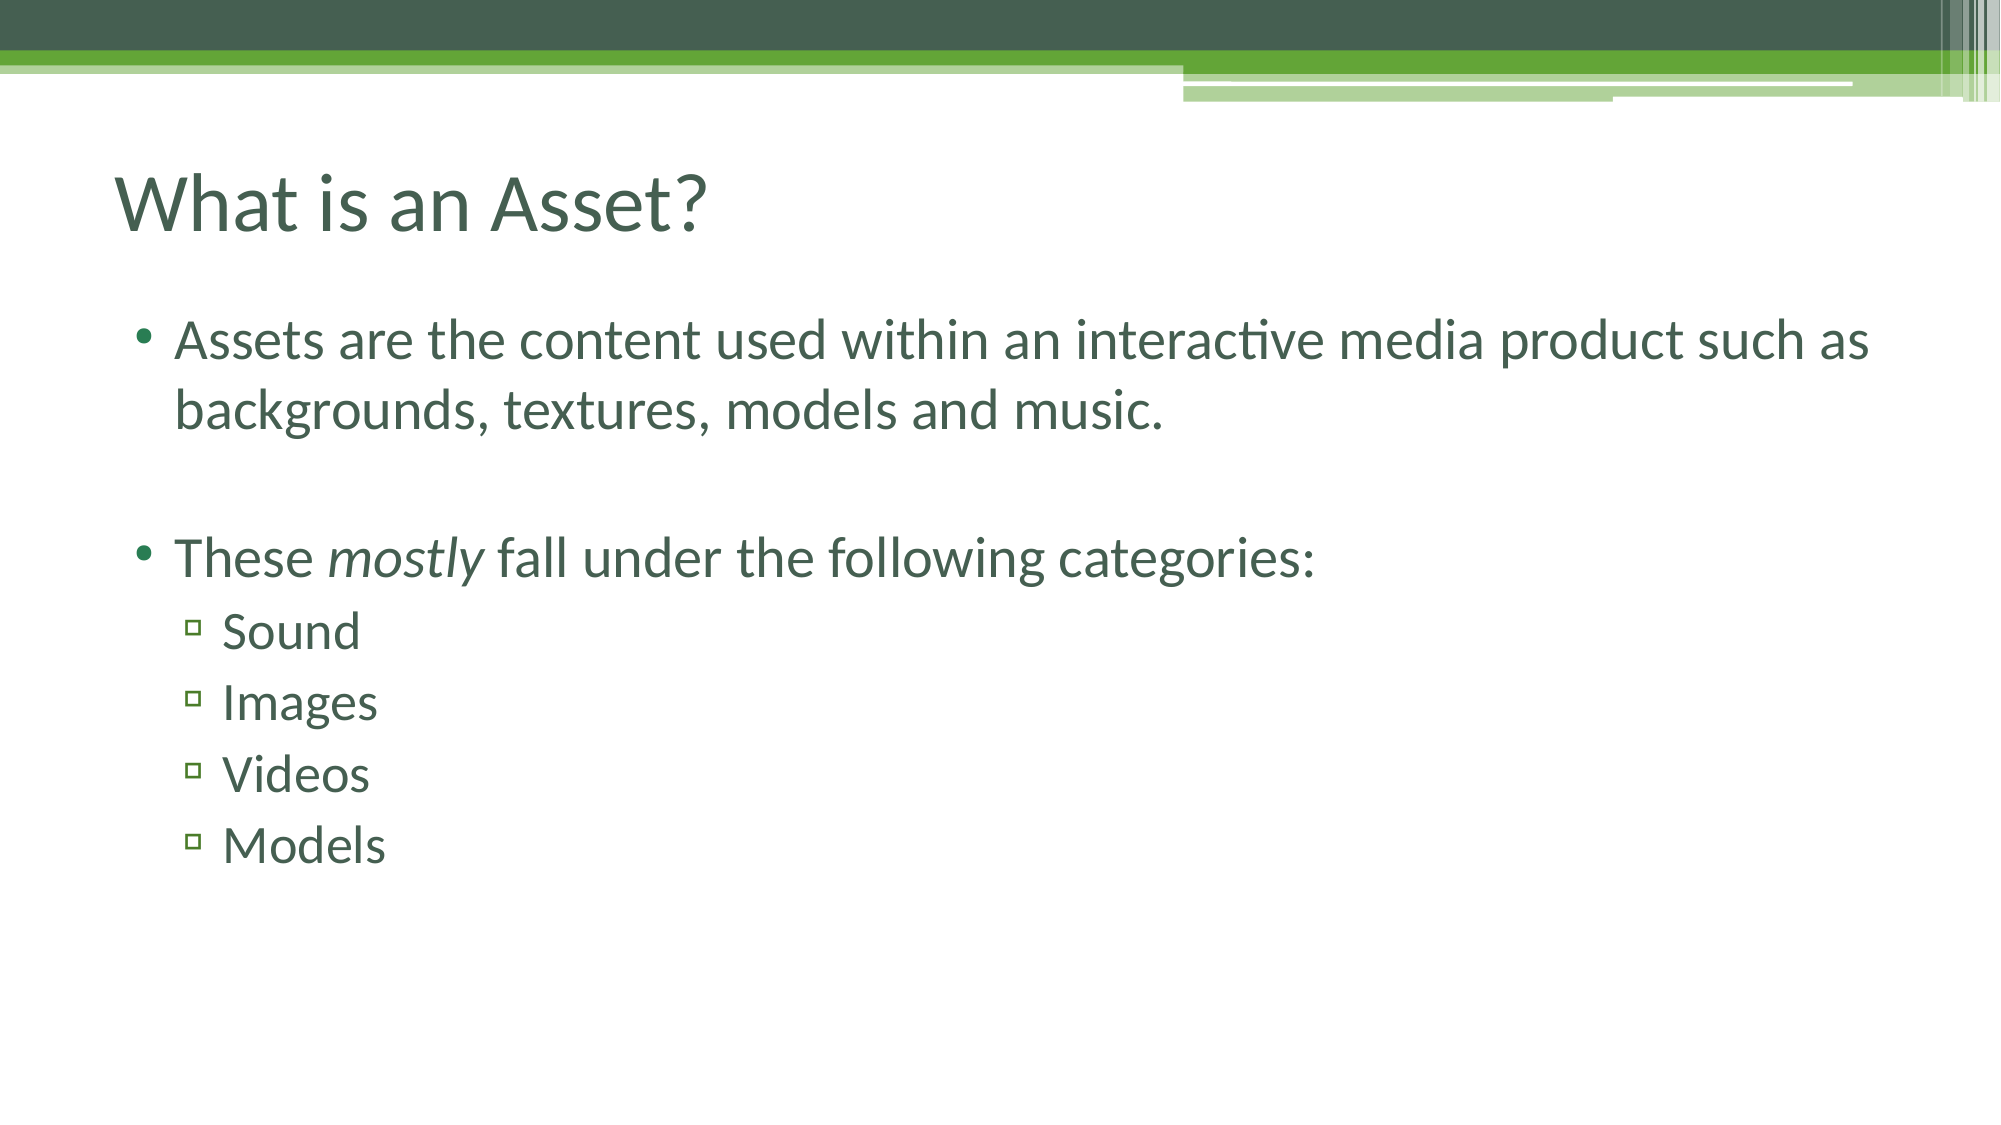

# What is an Asset?
Assets are the content used within an interactive media product such as backgrounds, textures, models and music.

These mostly fall under the following categories:
Sound
Images
Videos
Models